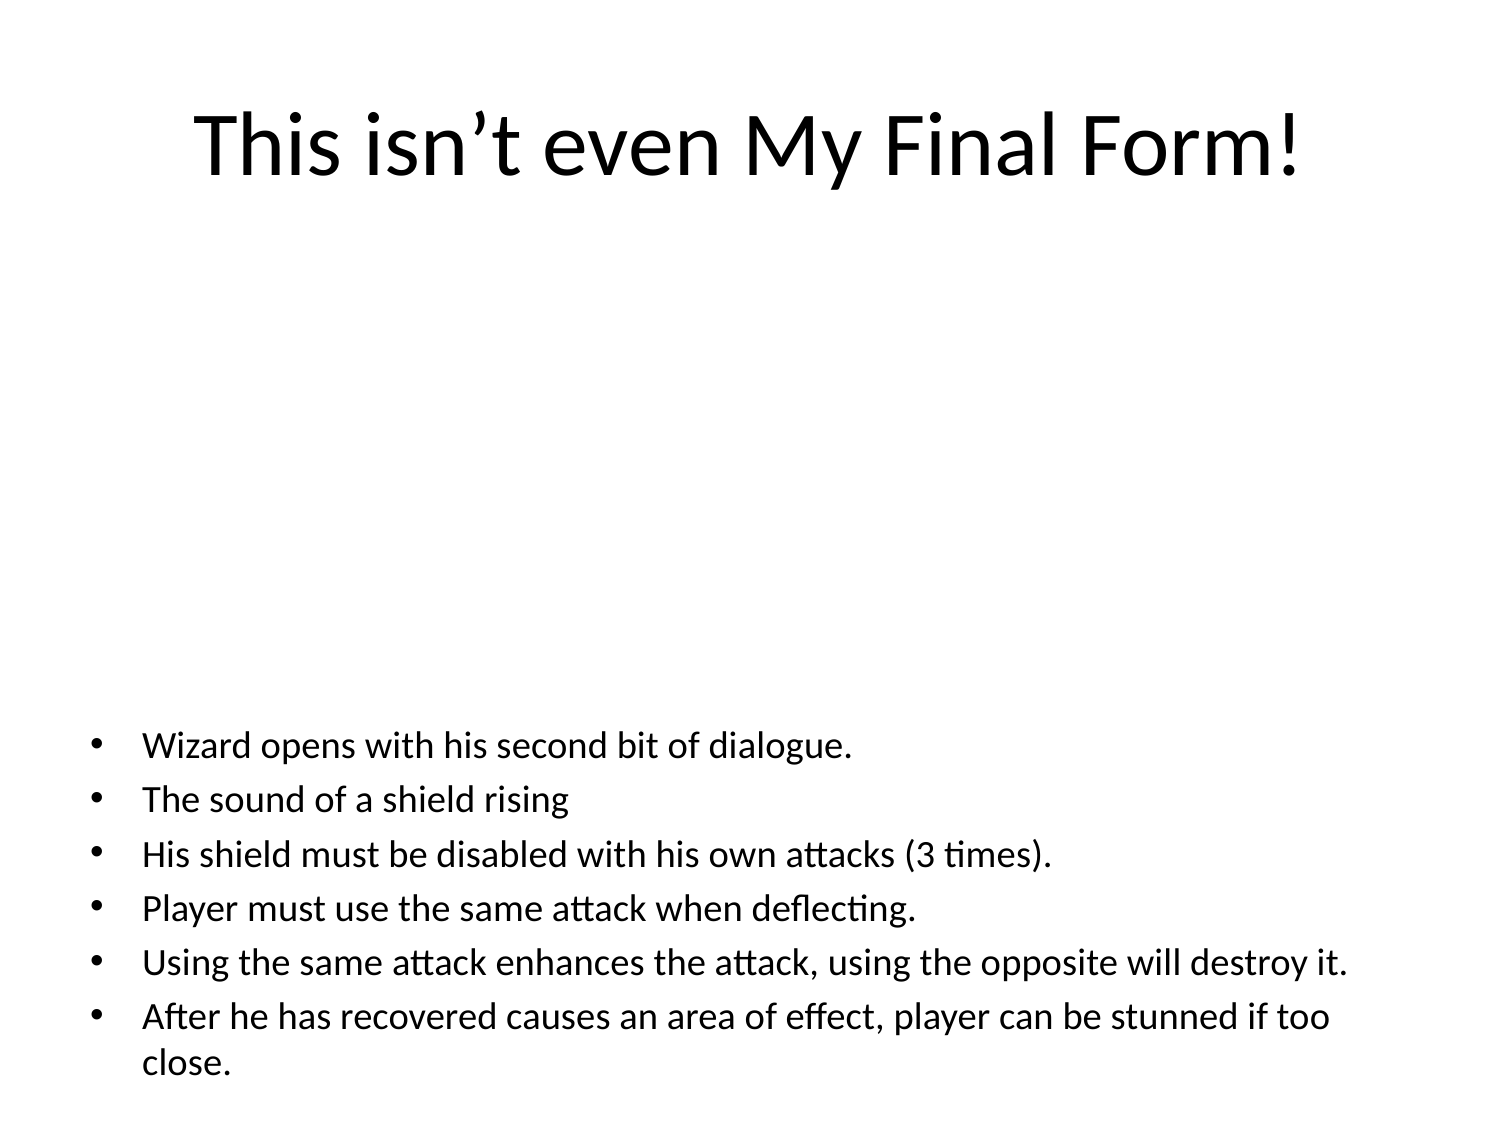

# This isn’t even My Final Form!
Wizard opens with his second bit of dialogue.
The sound of a shield rising
His shield must be disabled with his own attacks (3 times).
Player must use the same attack when deflecting.
Using the same attack enhances the attack, using the opposite will destroy it.
After he has recovered causes an area of effect, player can be stunned if too close.